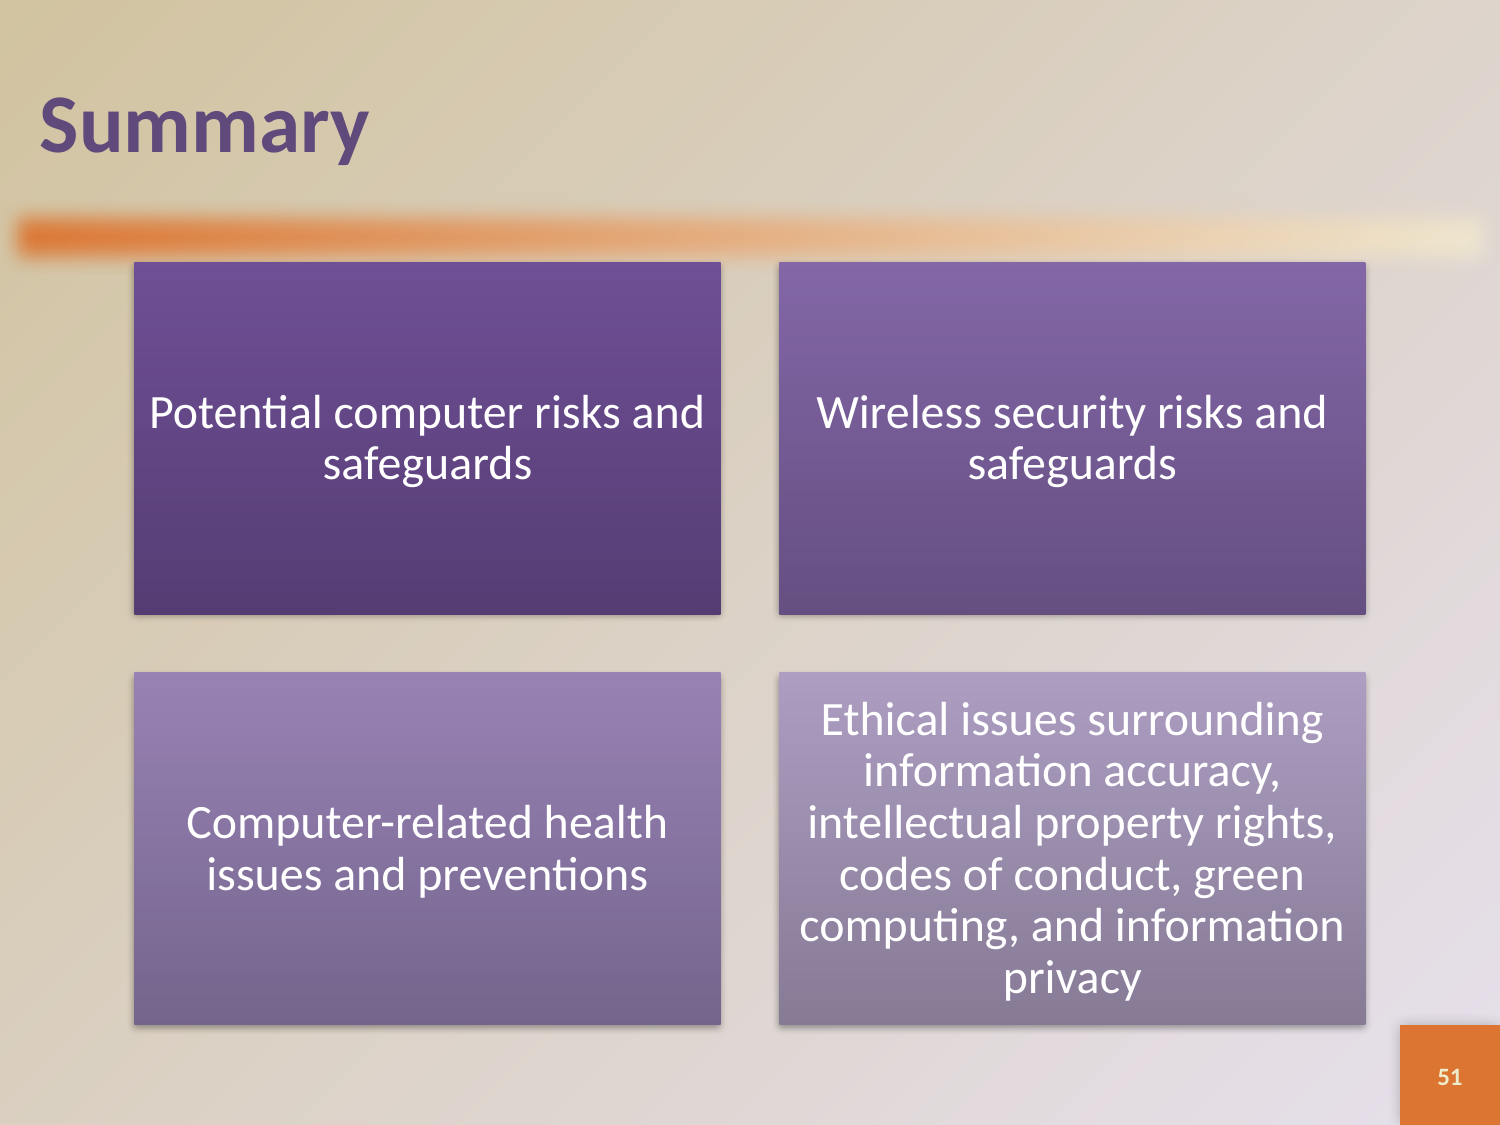

# Summary
Potential computer risks and safeguards
Wireless security risks and safeguards
Computer-related health issues and preventions
Ethical issues surrounding information accuracy, intellectual property rights, codes of conduct, green computing, and information privacy
51